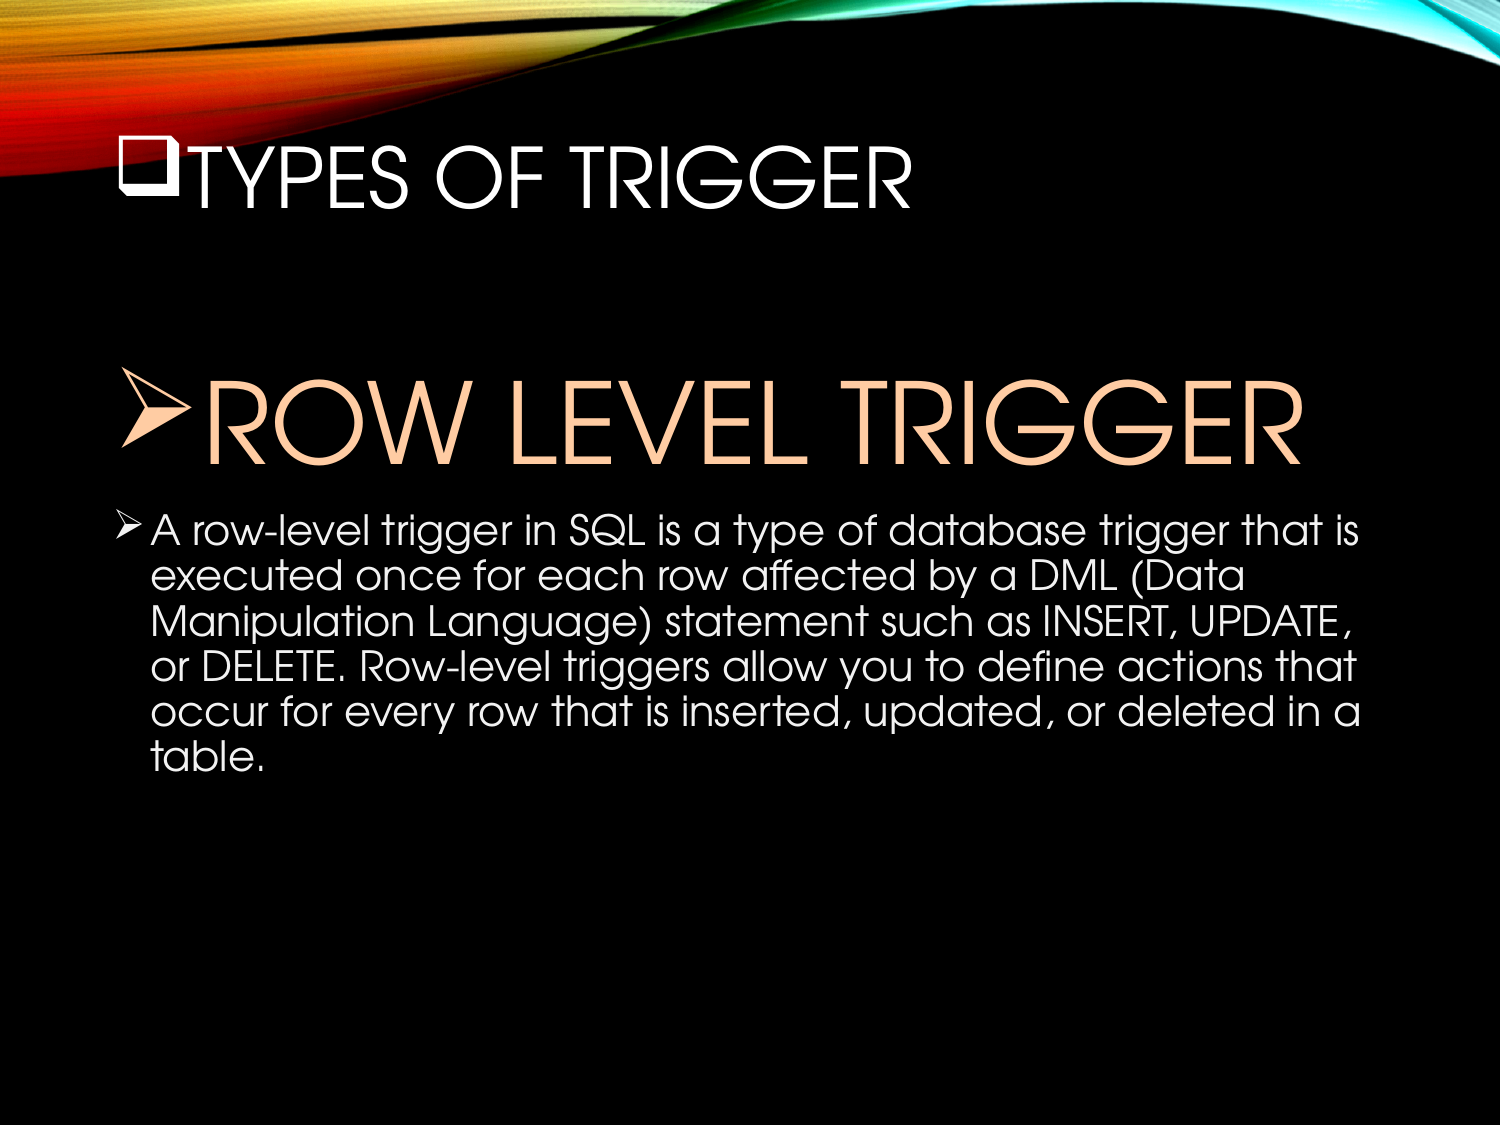

# TYPES OF TRIGGER
ROW LEVEL TRIGGER
A row-level trigger in SQL is a type of database trigger that is executed once for each row affected by a DML (Data Manipulation Language) statement such as INSERT, UPDATE, or DELETE. Row-level triggers allow you to define actions that occur for every row that is inserted, updated, or deleted in a table.